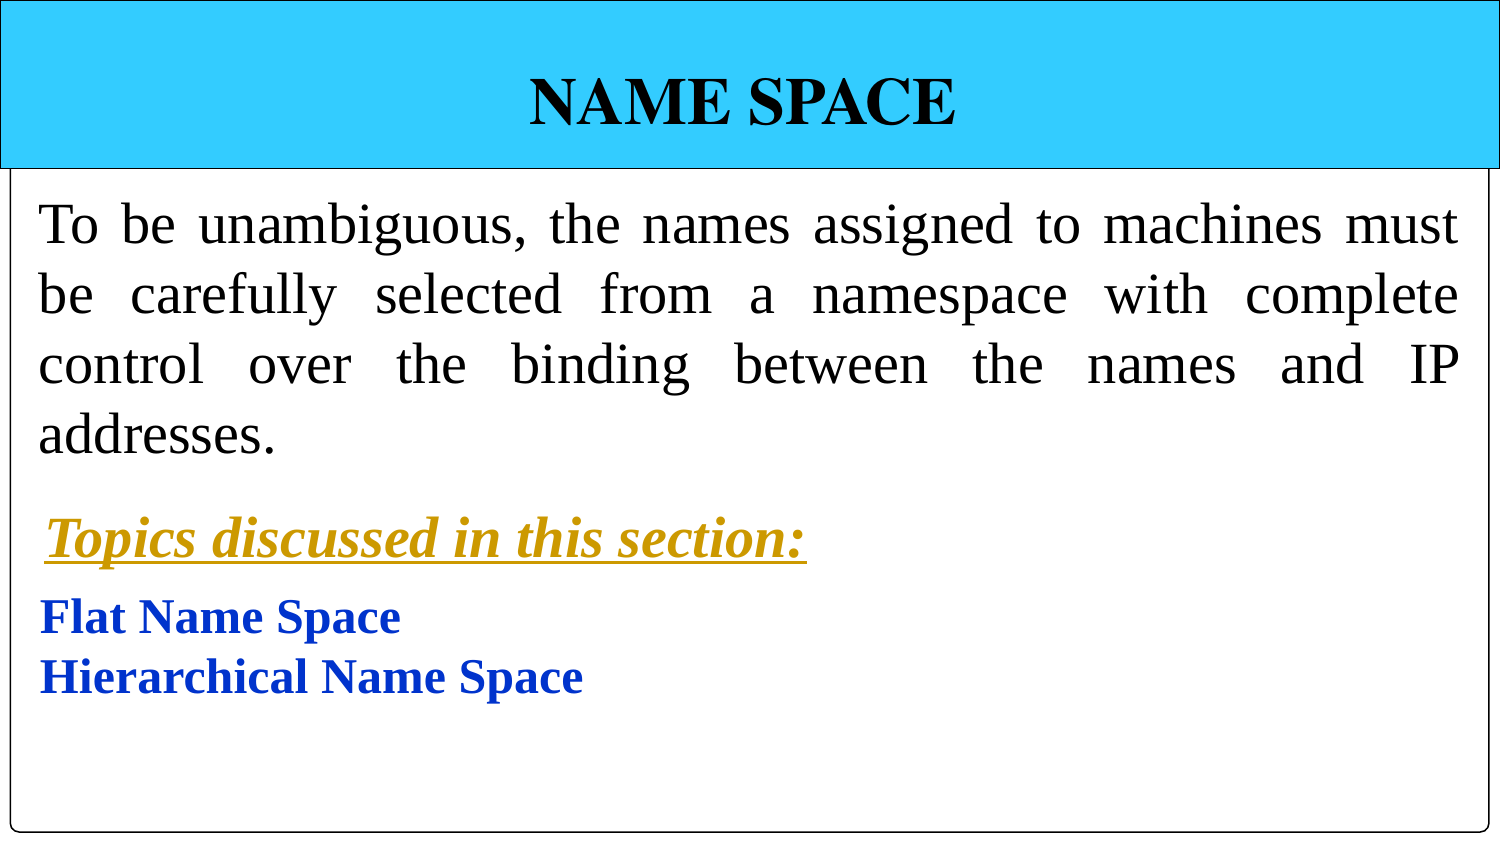

NAME SPACE

To be unambiguous, the names assigned to machines must be carefully selected from a namespace with complete control over the binding between the names and IP addresses.
Topics discussed in this section:
Flat Name Space
Hierarchical Name Space
25.145